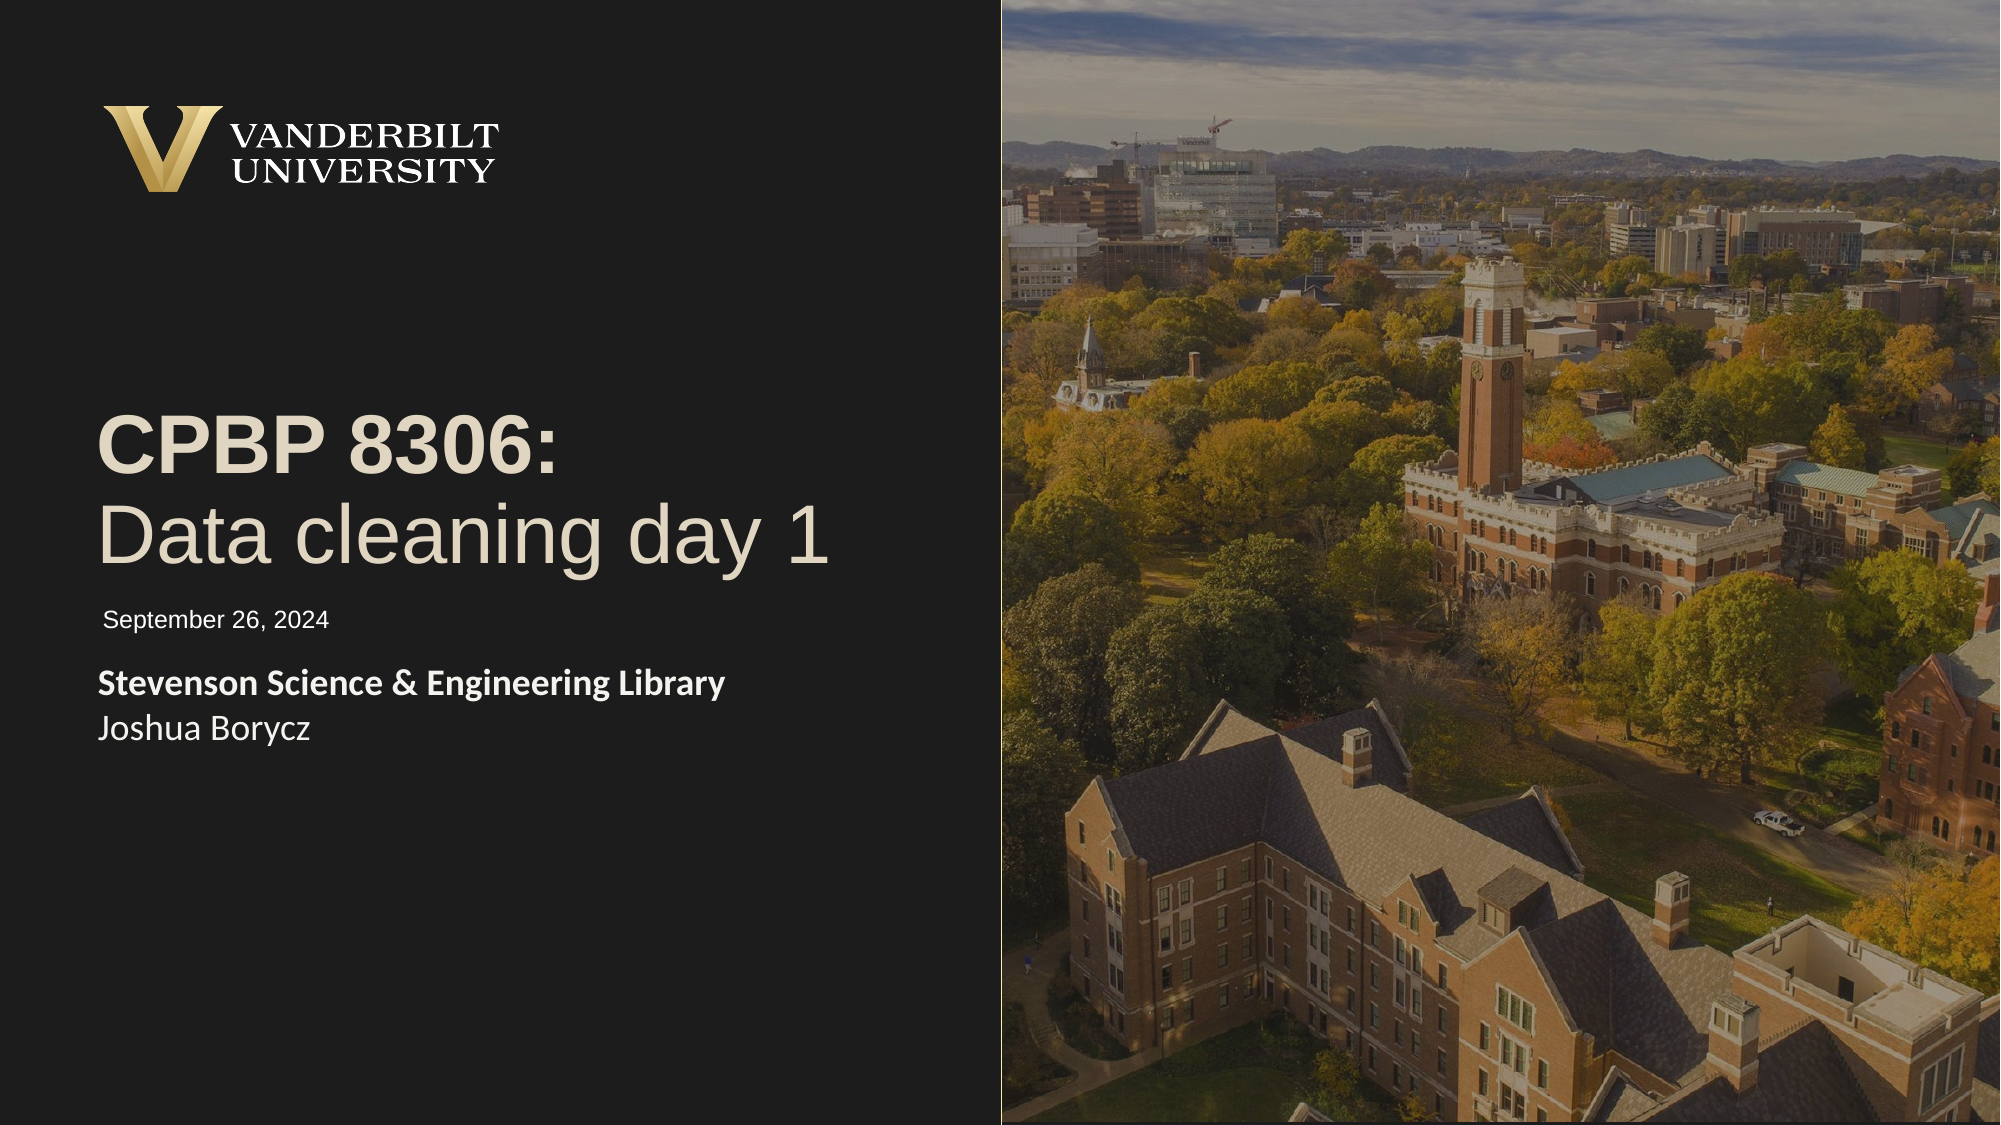

# CPBP 8306: Data cleaning day 1
September 26, 2024
Stevenson Science & Engineering Library
Joshua Borycz